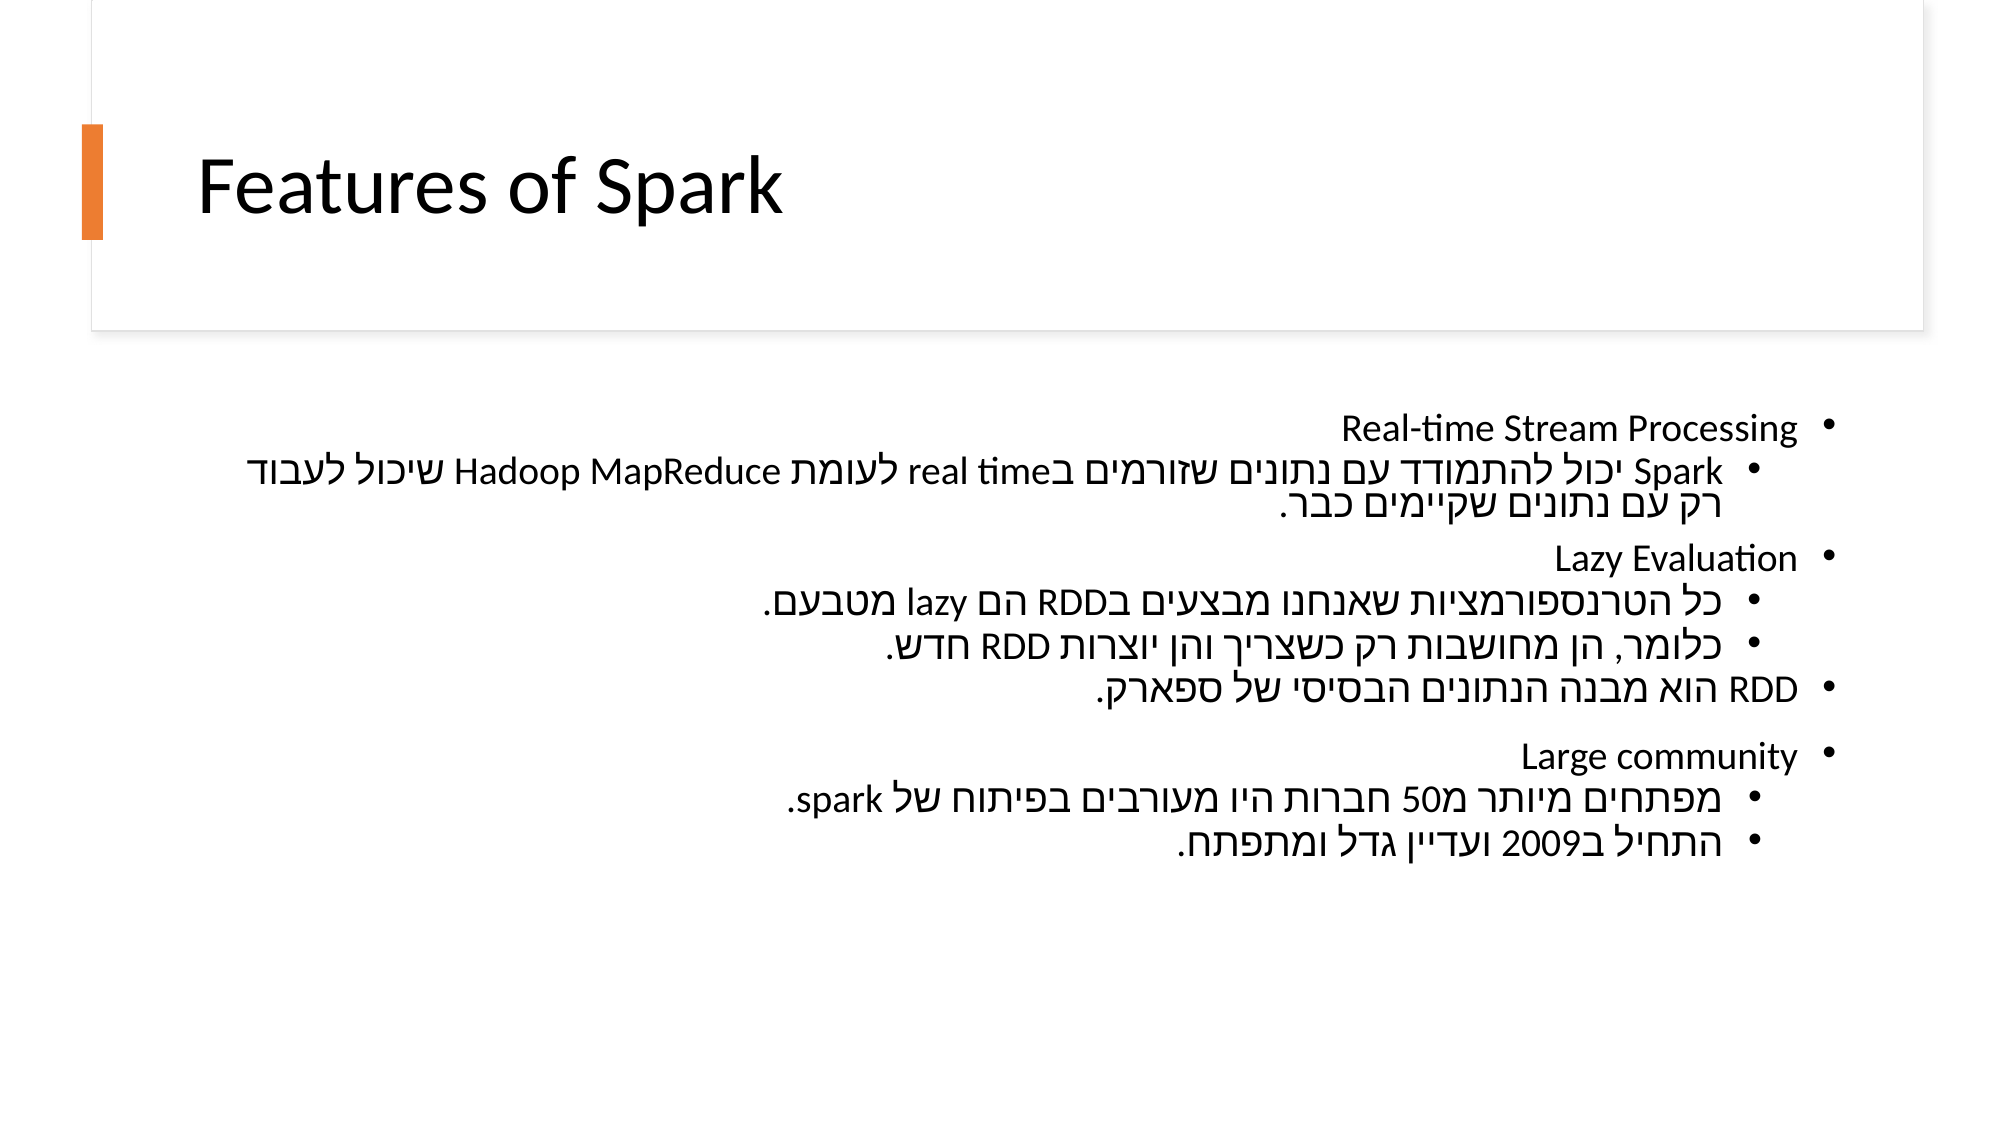

# Features of Spark

Real-time Stream Processing
Spark יכול להתמודד עם נתונים שזורמים בreal time לעומת Hadoop MapReduce שיכול לעבוד רק עם נתונים שקיימים כבר.
Lazy Evaluation
כל הטרנספורמציות שאנחנו מבצעים בRDD הם lazy מטבעם.
כלומר, הן מחושבות רק כשצריך והן יוצרות RDD חדש.
RDD הוא מבנה הנתונים הבסיסי של ספארק.
Large community
מפתחים מיותר מ50 חברות היו מעורבים בפיתוח של spark.
התחיל ב2009 ועדיין גדל ומתפתח.